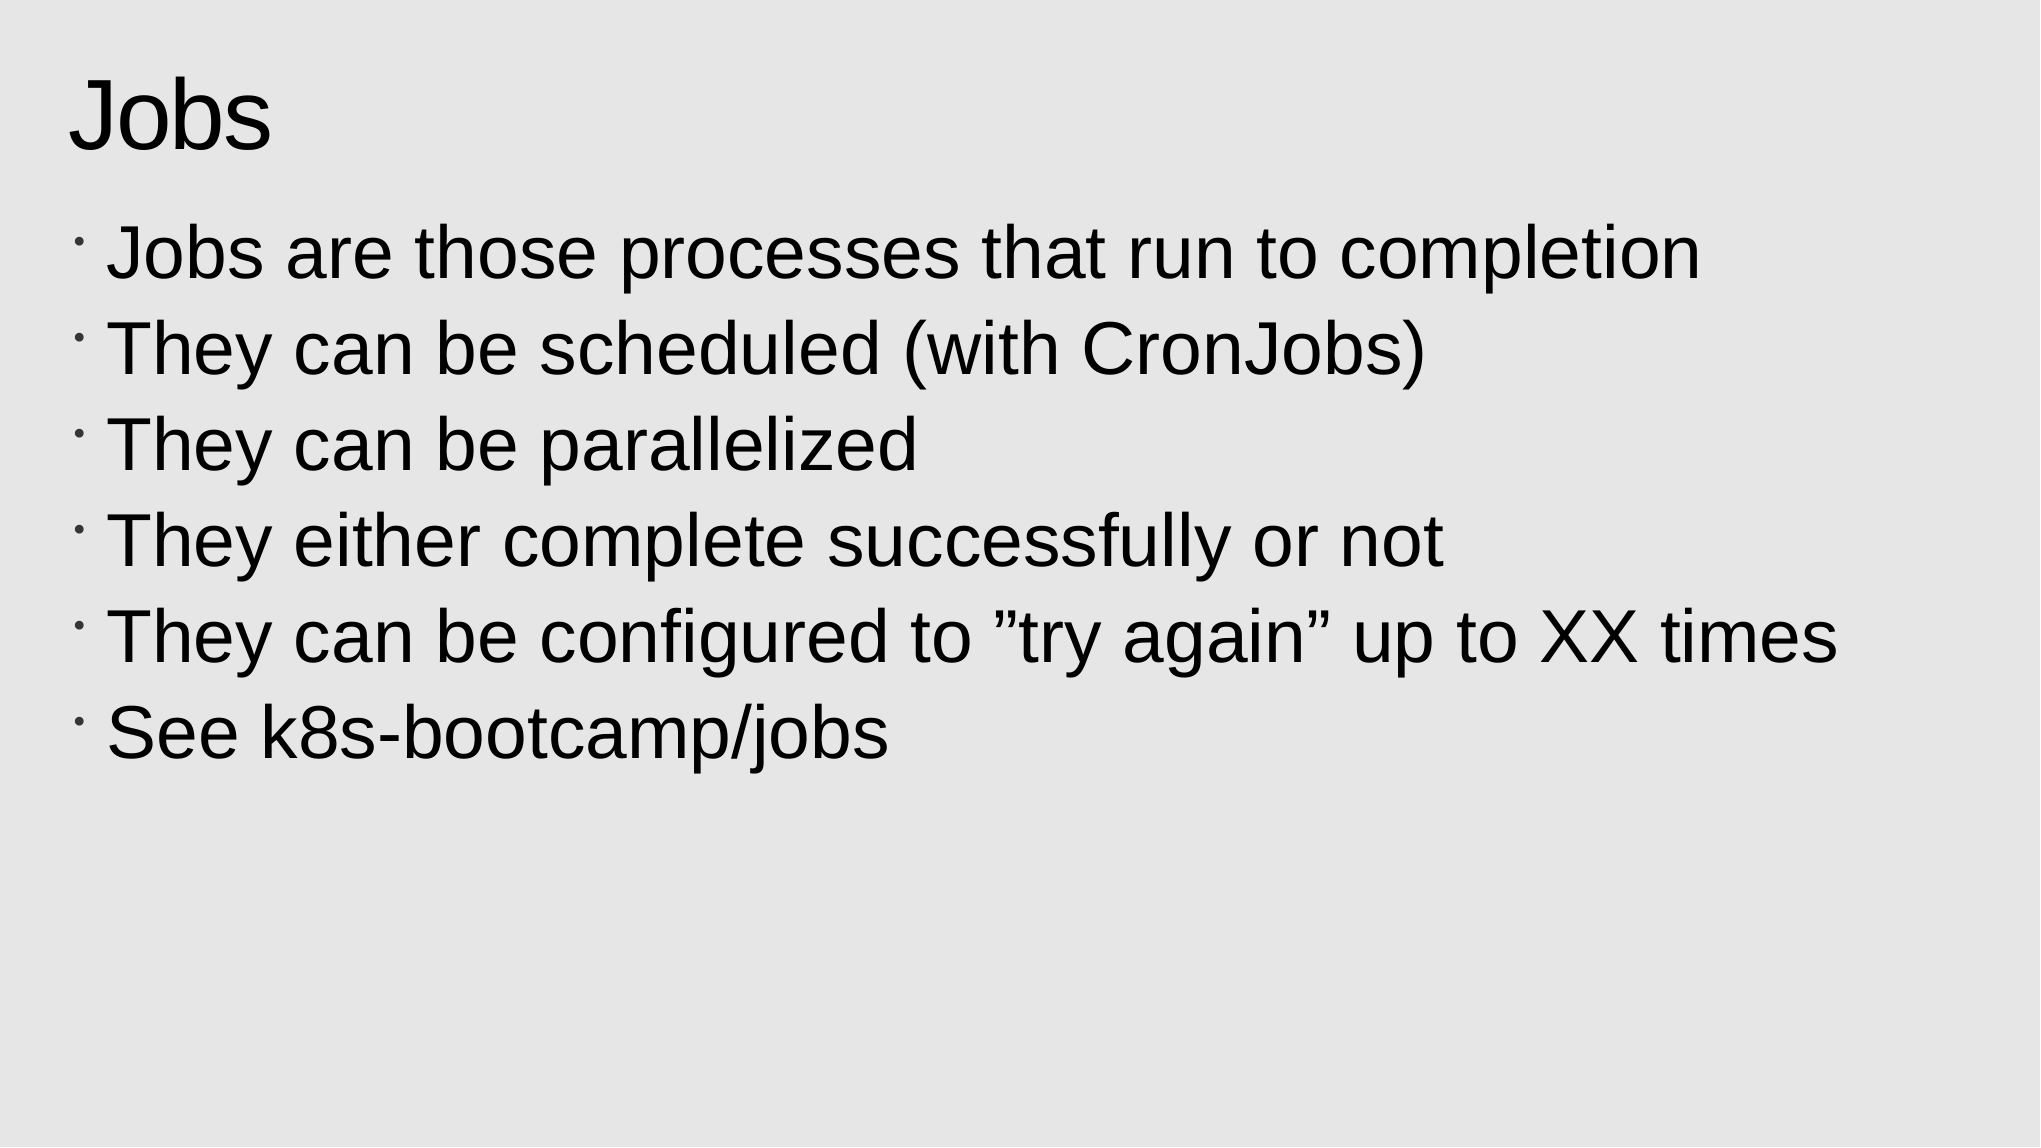

# Jobs
Jobs are those processes that run to completion
They can be scheduled (with CronJobs)
They can be parallelized
They either complete successfully or not
They can be configured to ”try again” up to XX times
See k8s-bootcamp/jobs